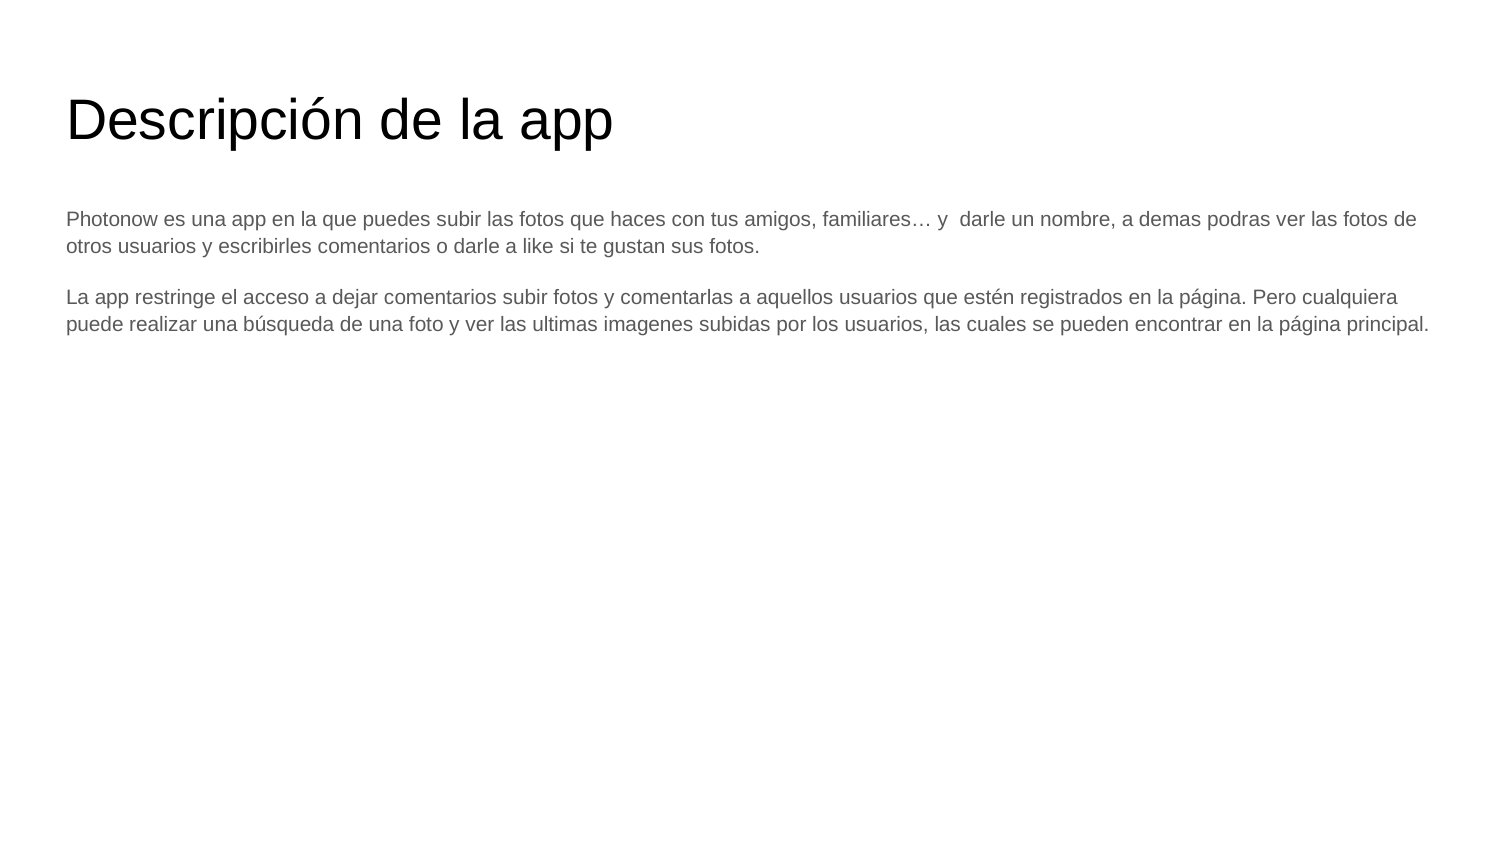

# Descripción de la app
Photonow es una app en la que puedes subir las fotos que haces con tus amigos, familiares… y  darle un nombre, a demas podras ver las fotos de otros usuarios y escribirles comentarios o darle a like si te gustan sus fotos.
La app restringe el acceso a dejar comentarios subir fotos y comentarlas a aquellos usuarios que estén registrados en la página. Pero cualquiera puede realizar una búsqueda de una foto y ver las ultimas imagenes subidas por los usuarios, las cuales se pueden encontrar en la página principal.